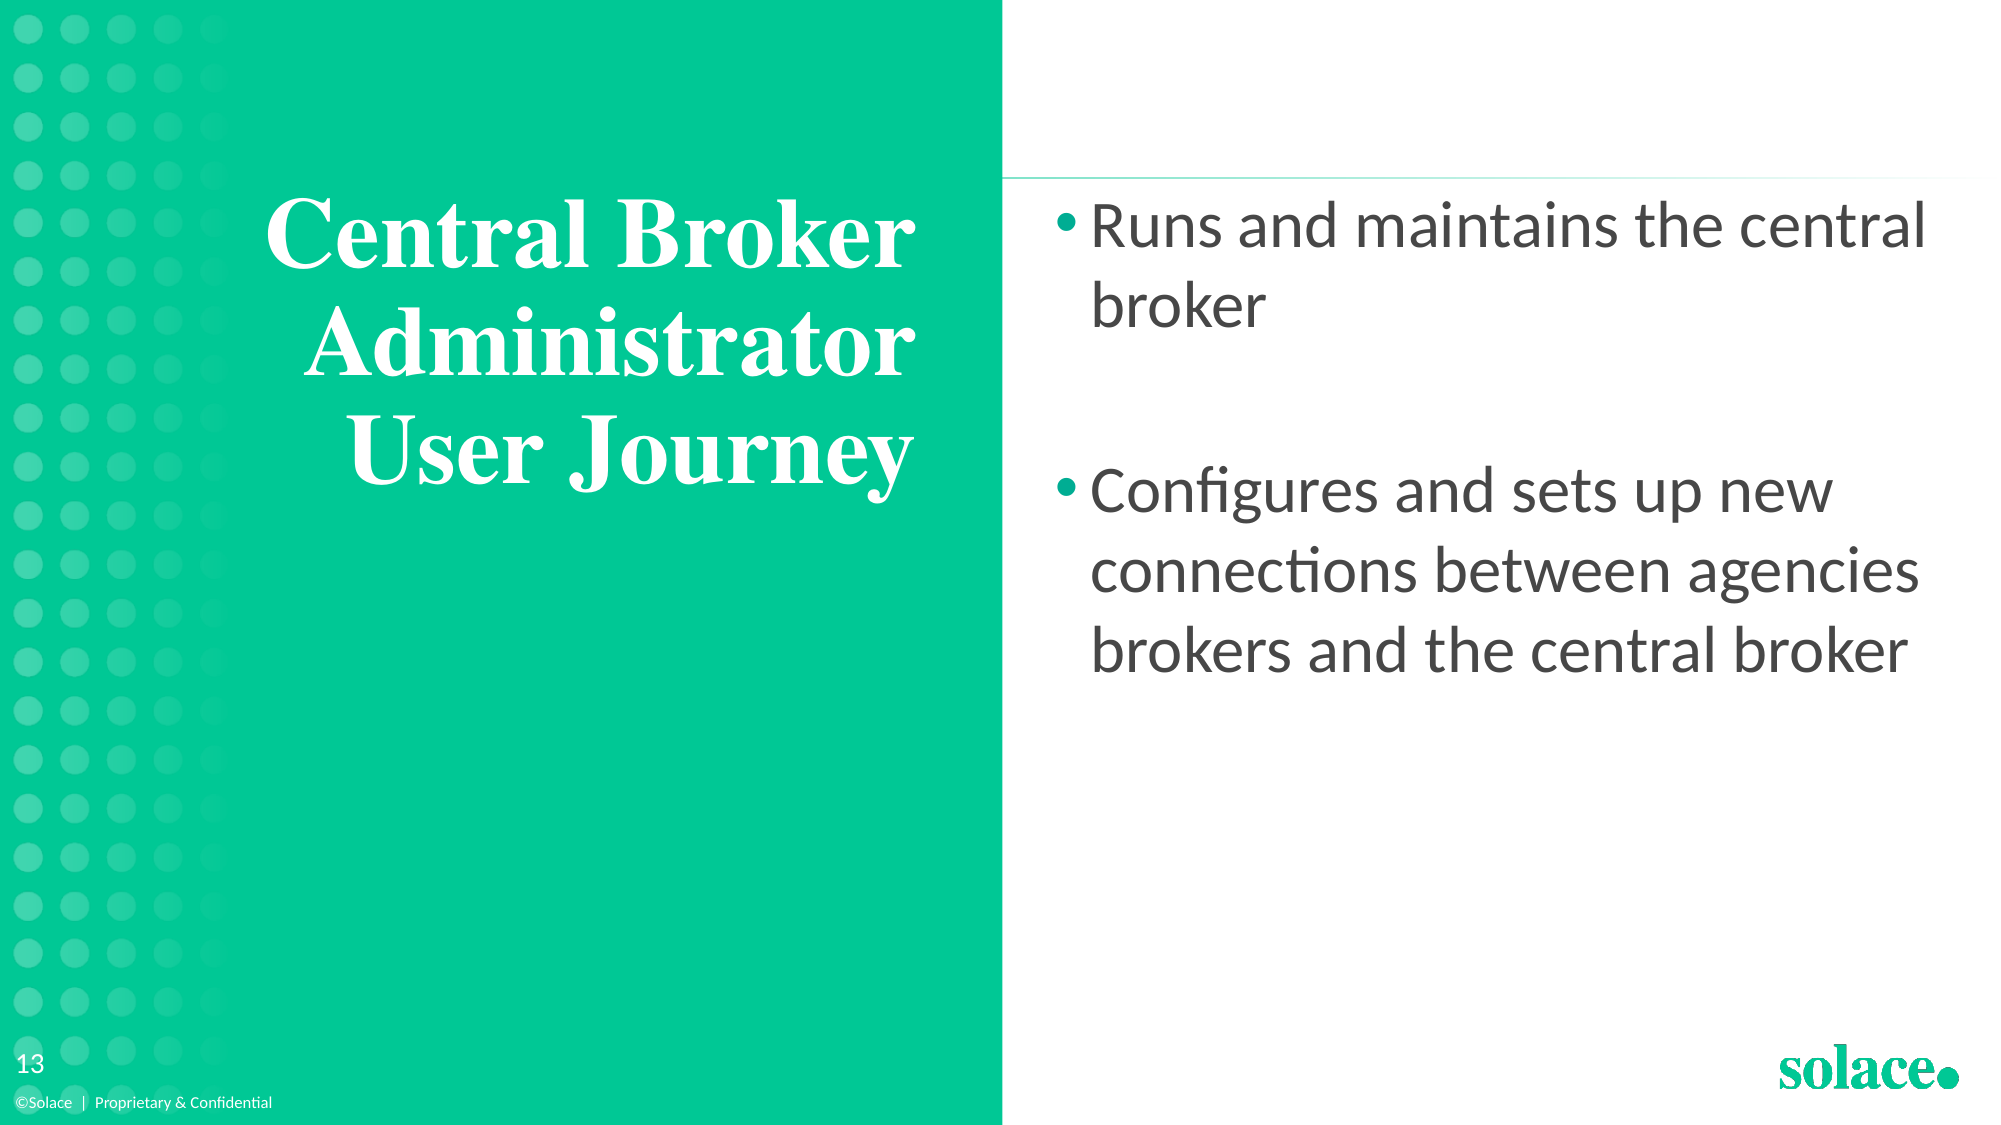

Runs and maintains the central broker

Configures and sets up new connections between agencies brokers and the central broker
# Central Broker Administrator User Journey
13
©Solace  |  Proprietary & Confidential